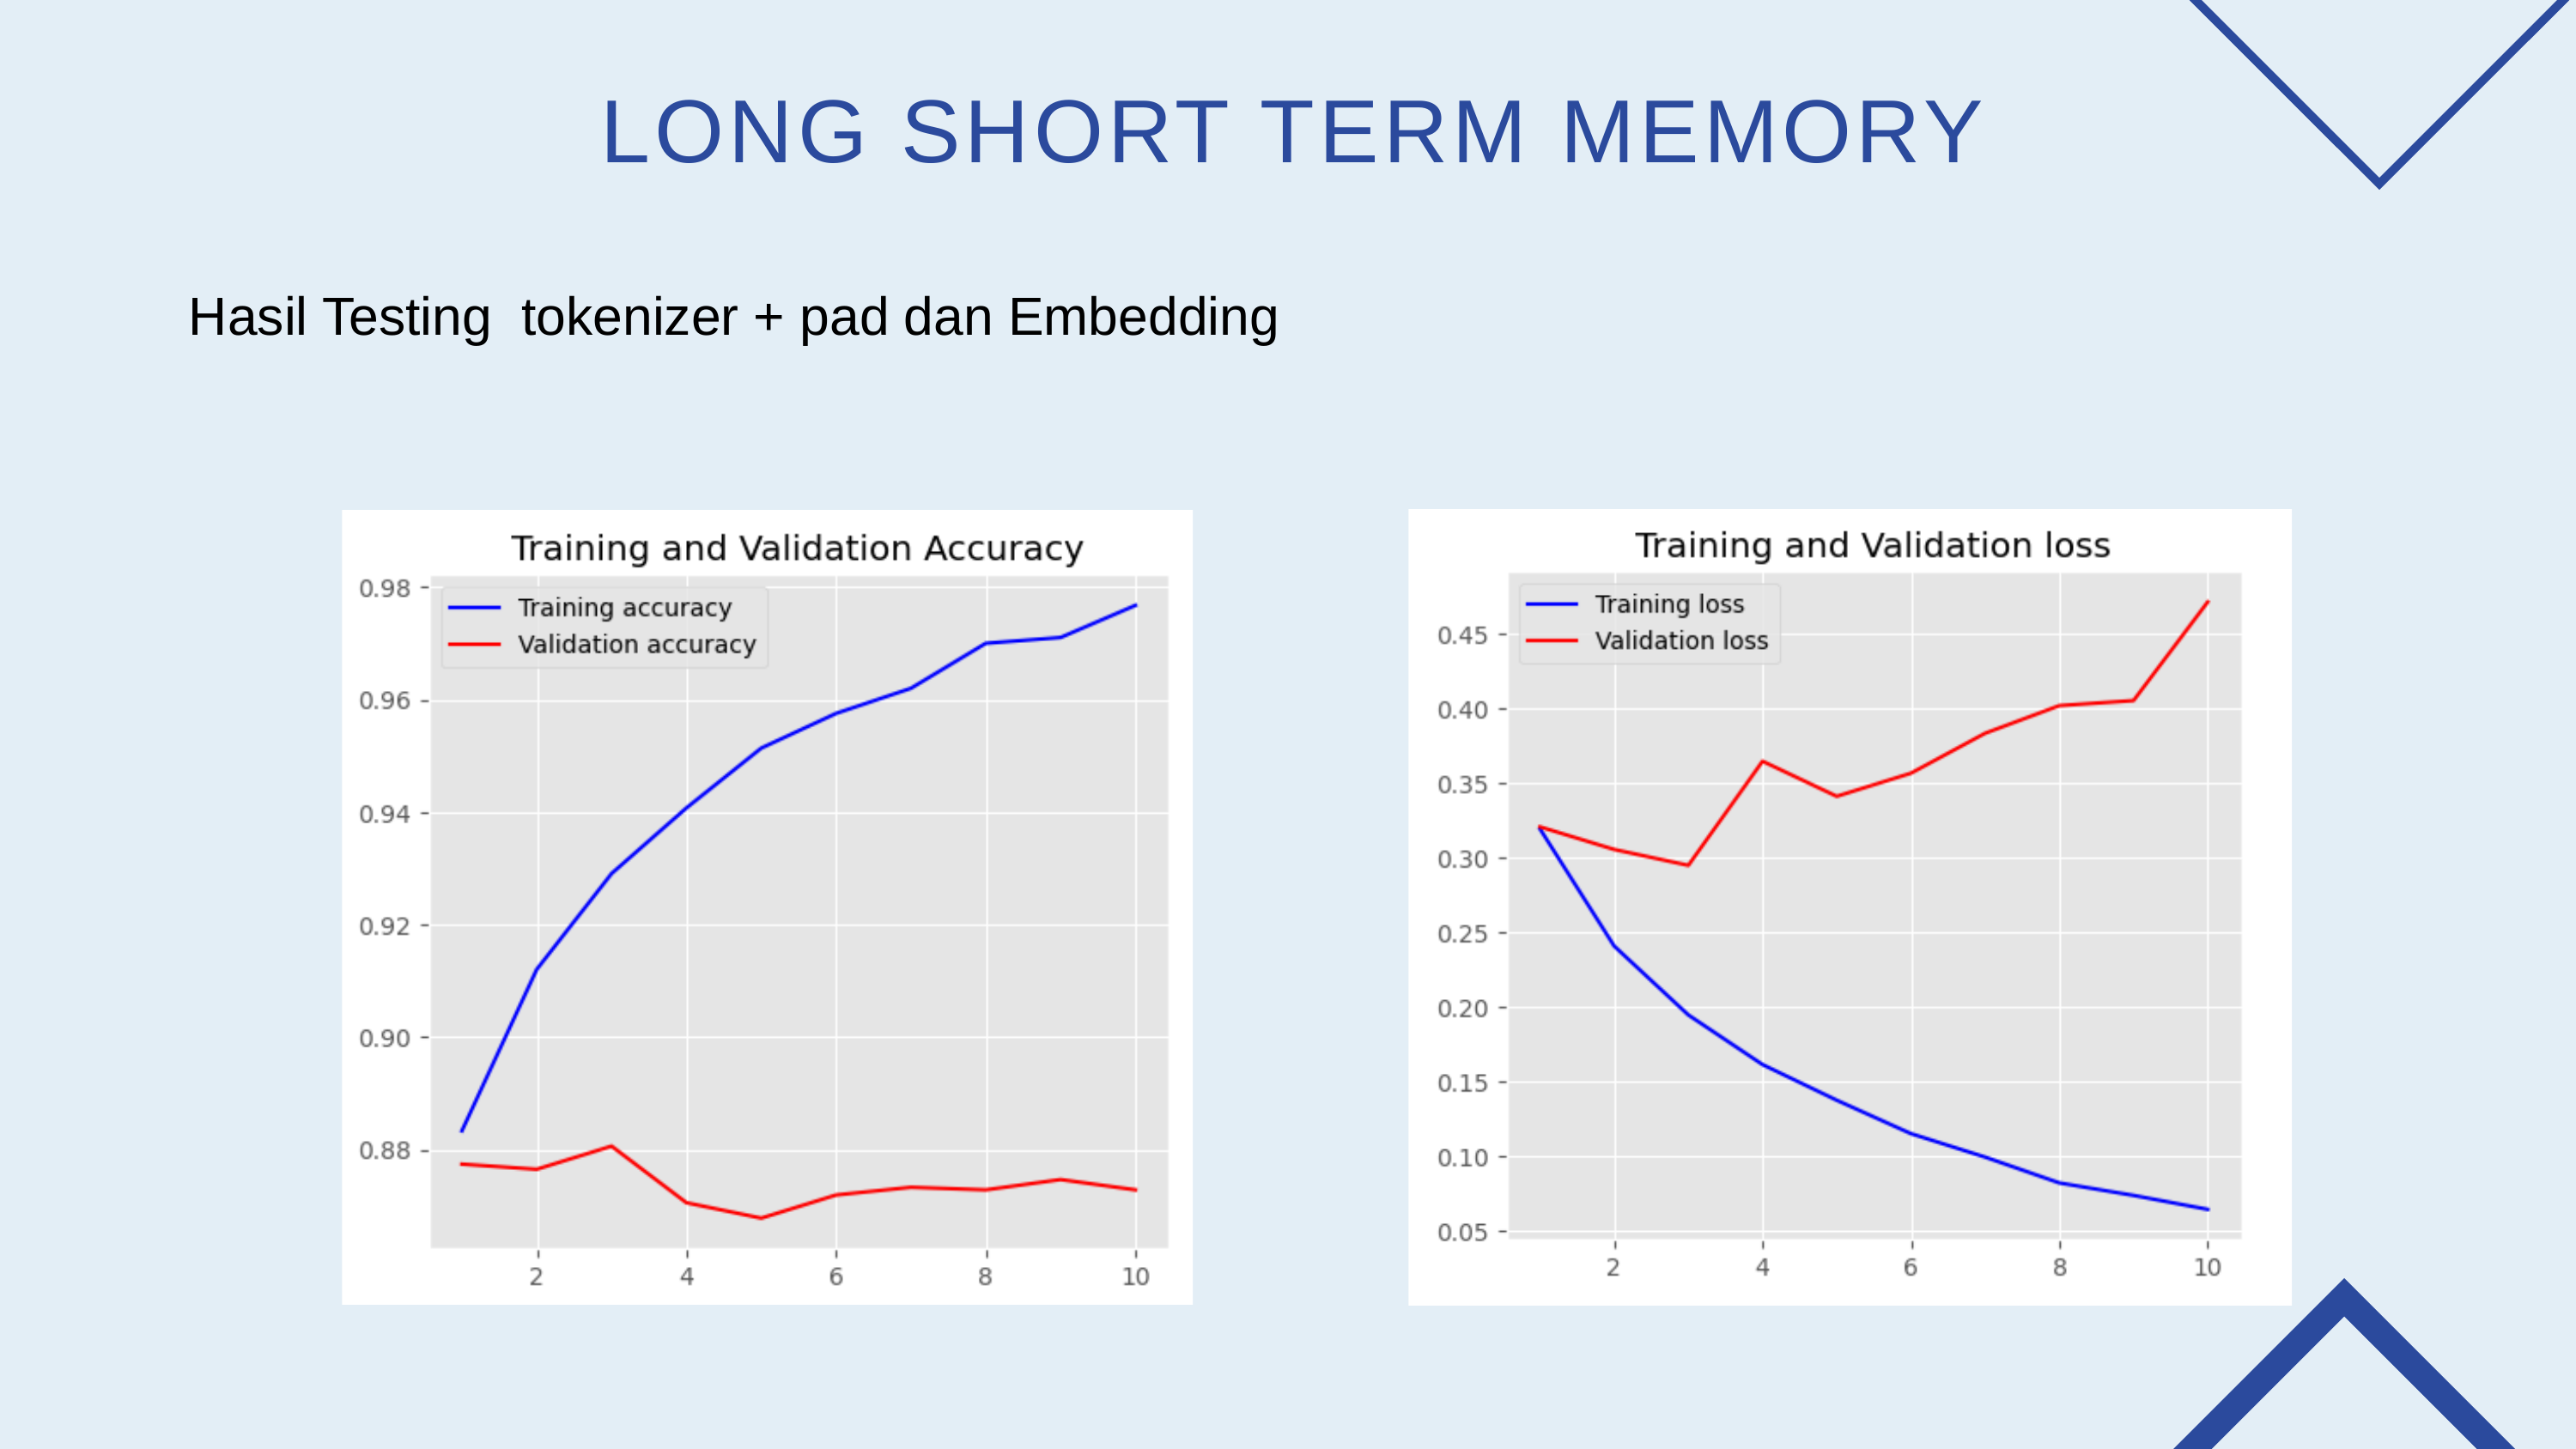

LONG SHORT TERM MEMORY
Hasil Testing  tokenizer + pad dan Embedding